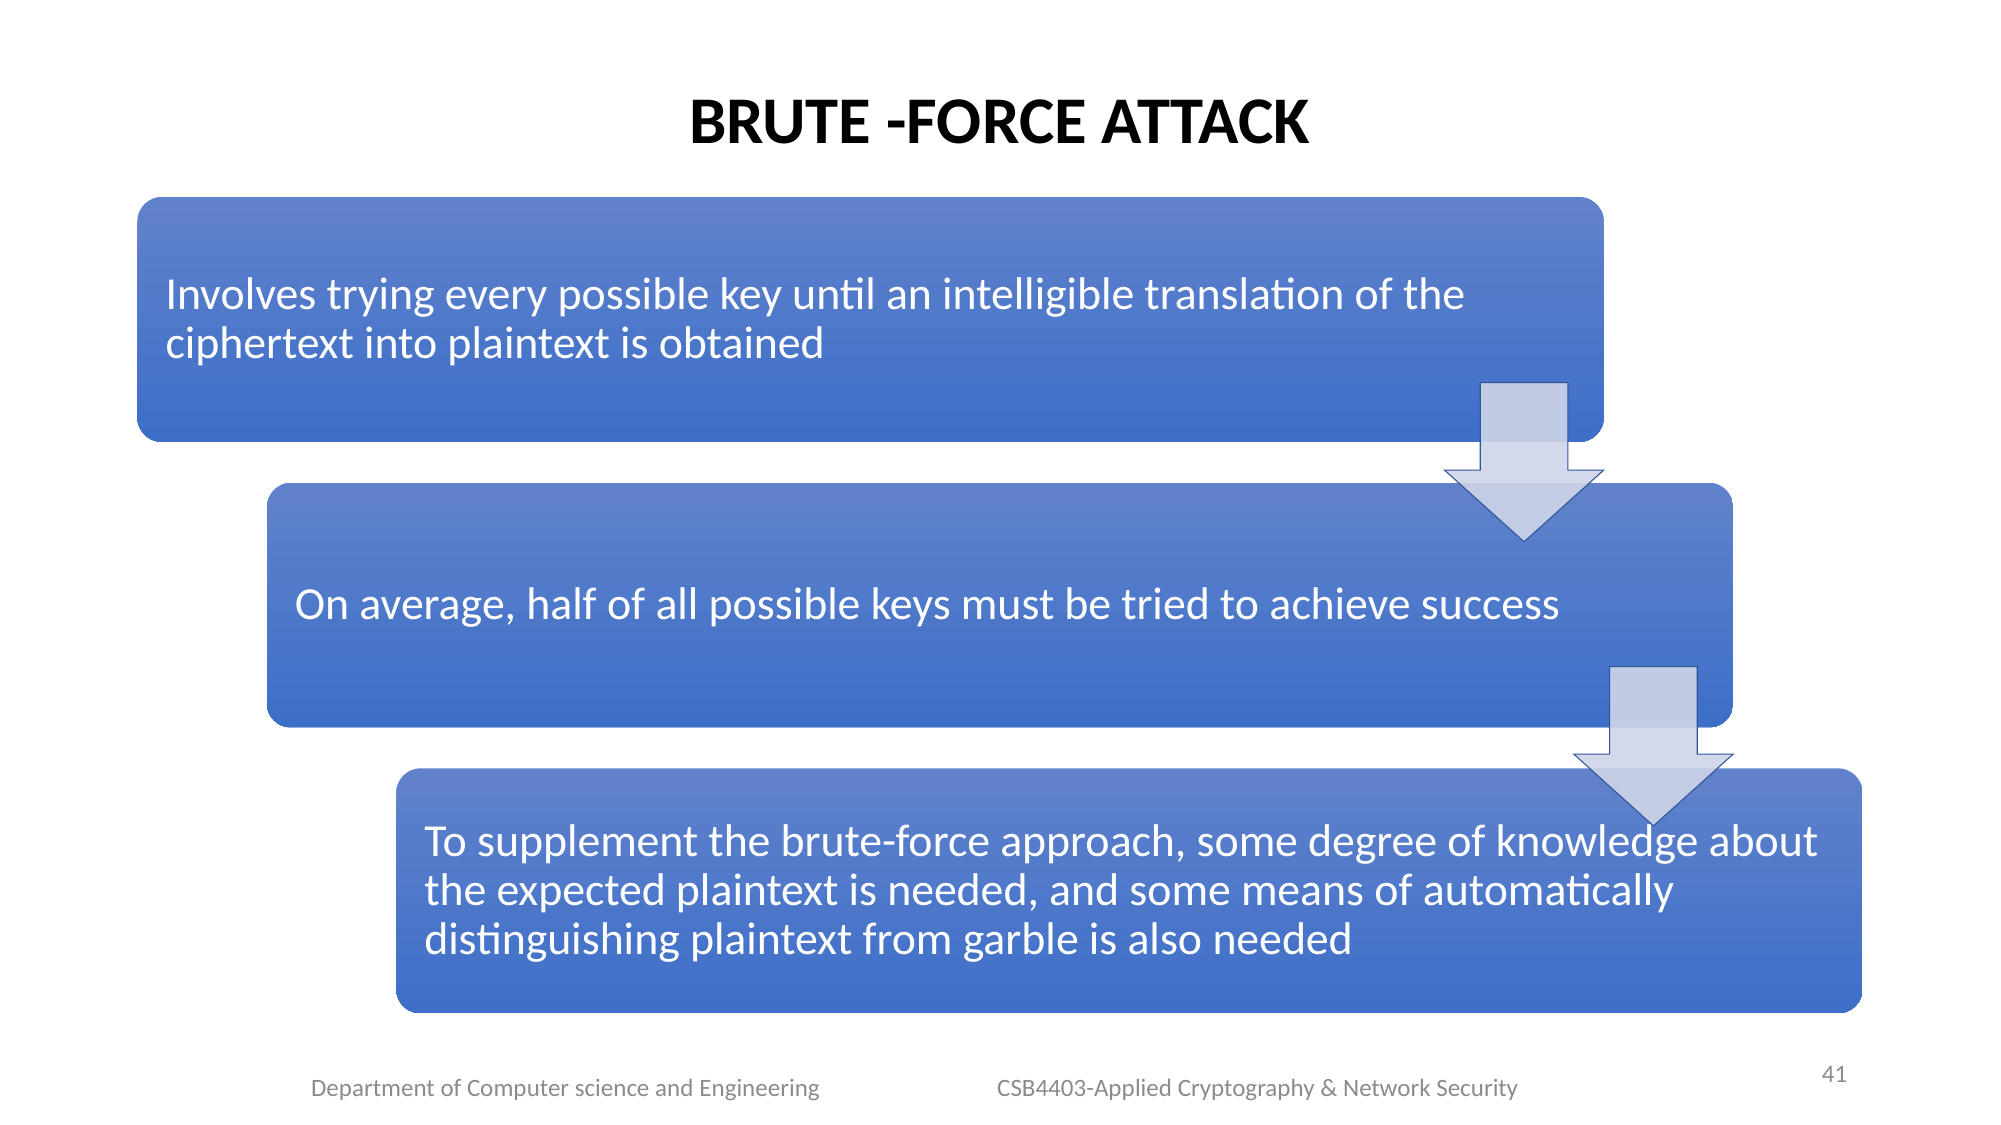

# BRUTE -FORCE ATTACK
Involves trying every possible key until an intelligible translation of the ciphertext into plaintext is obtained
On average, half of all possible keys must be tried to achieve success
To supplement the brute-force approach, some degree of knowledge about the expected plaintext is needed, and some means of automatically distinguishing plaintext from garble is also needed

41
Department of Computer science and Engineering                               CSB4403-Applied Cryptography & Network Security